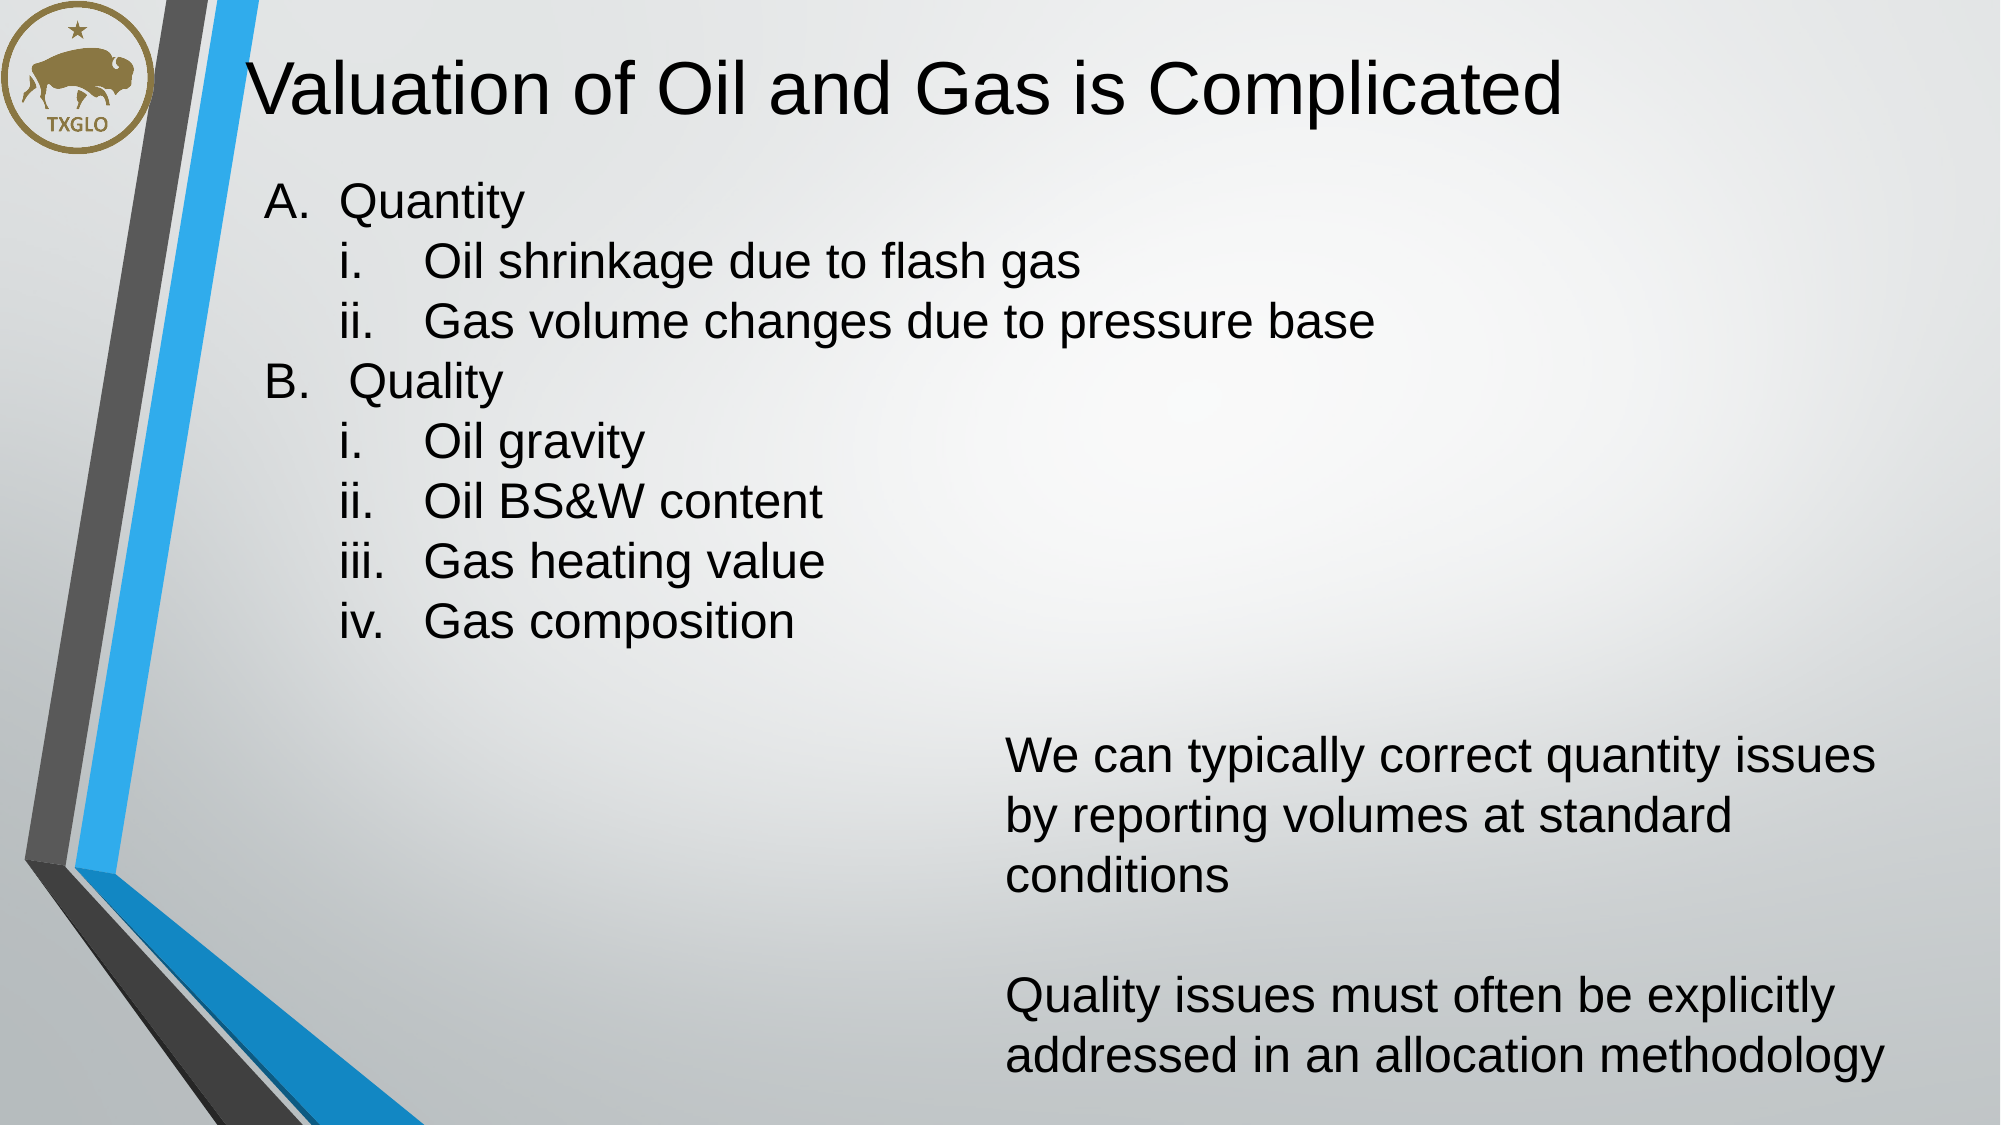

Valuation of Oil and Gas is Complicated
Quantity
Oil shrinkage due to flash gas
Gas volume changes due to pressure base
Quality
Oil gravity
Oil BS&W content
Gas heating value
Gas composition
We can typically correct quantity issues by reporting volumes at standard conditions

Quality issues must often be explicitly addressed in an allocation methodology